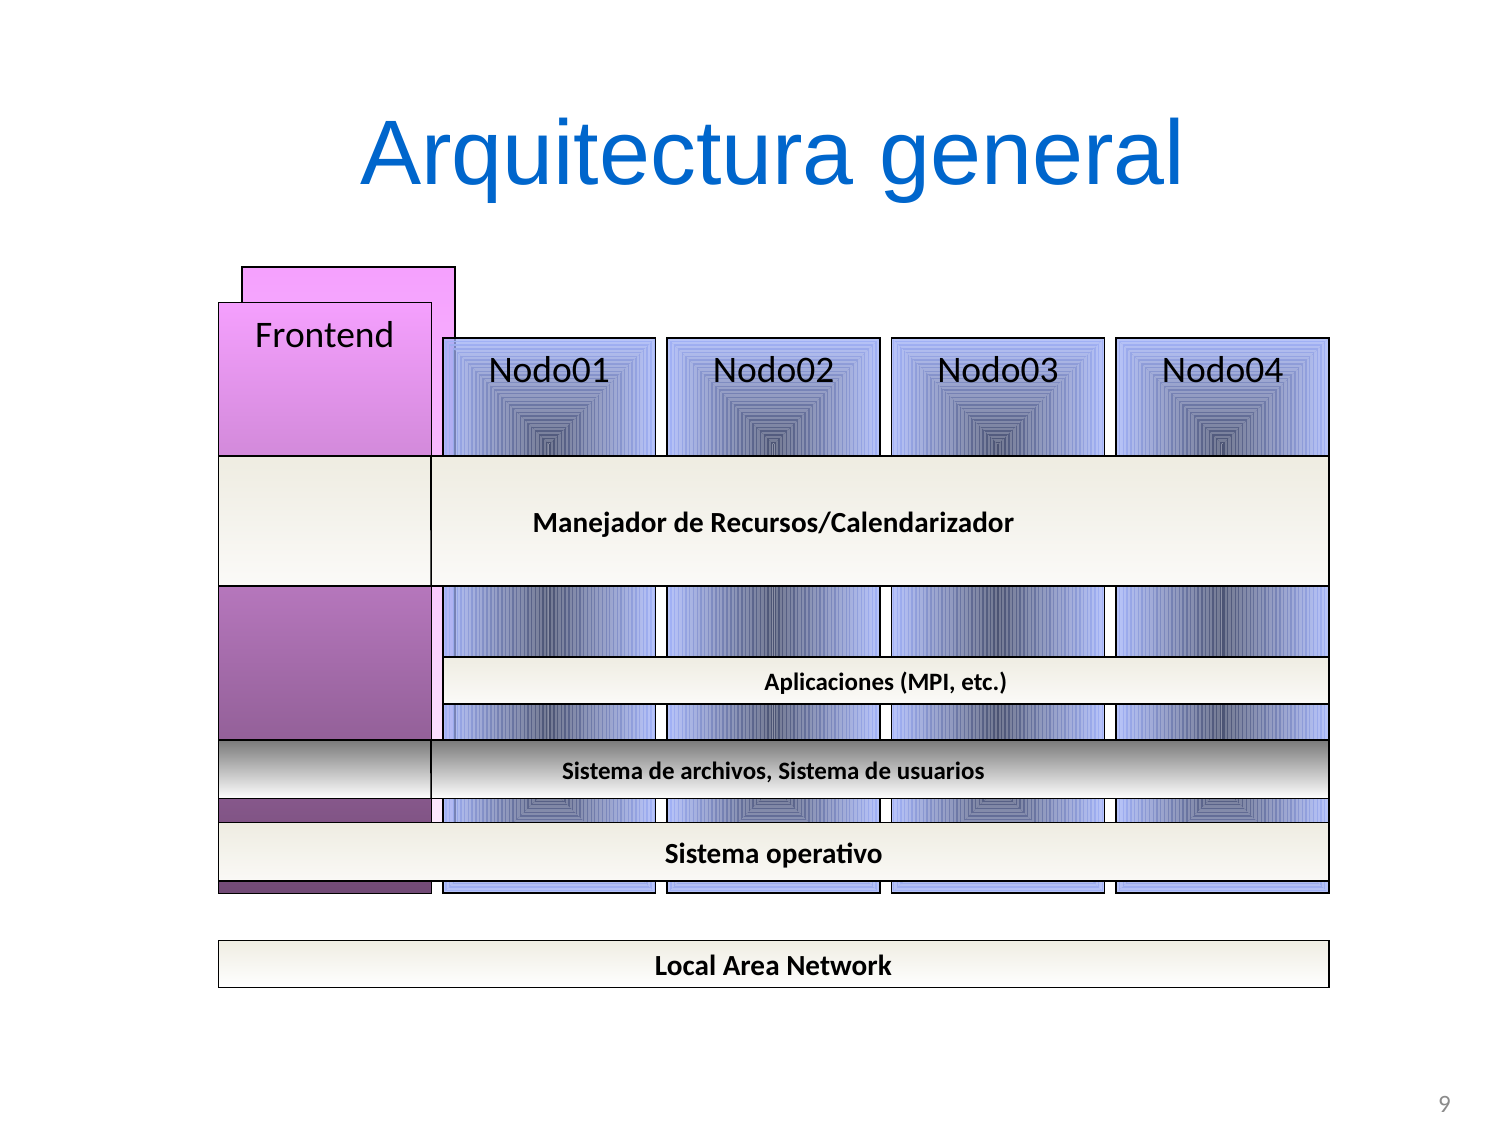

# Arquitectura general

Frontend
Nodo01
Nodo02
Nodo03
Nodo04
Manejador de Recursos/Calendarizador

Aplicaciones (MPI, etc.)

Sistema de archivos, Sistema de usuarios
Sistema operativo
Local Area Network
9